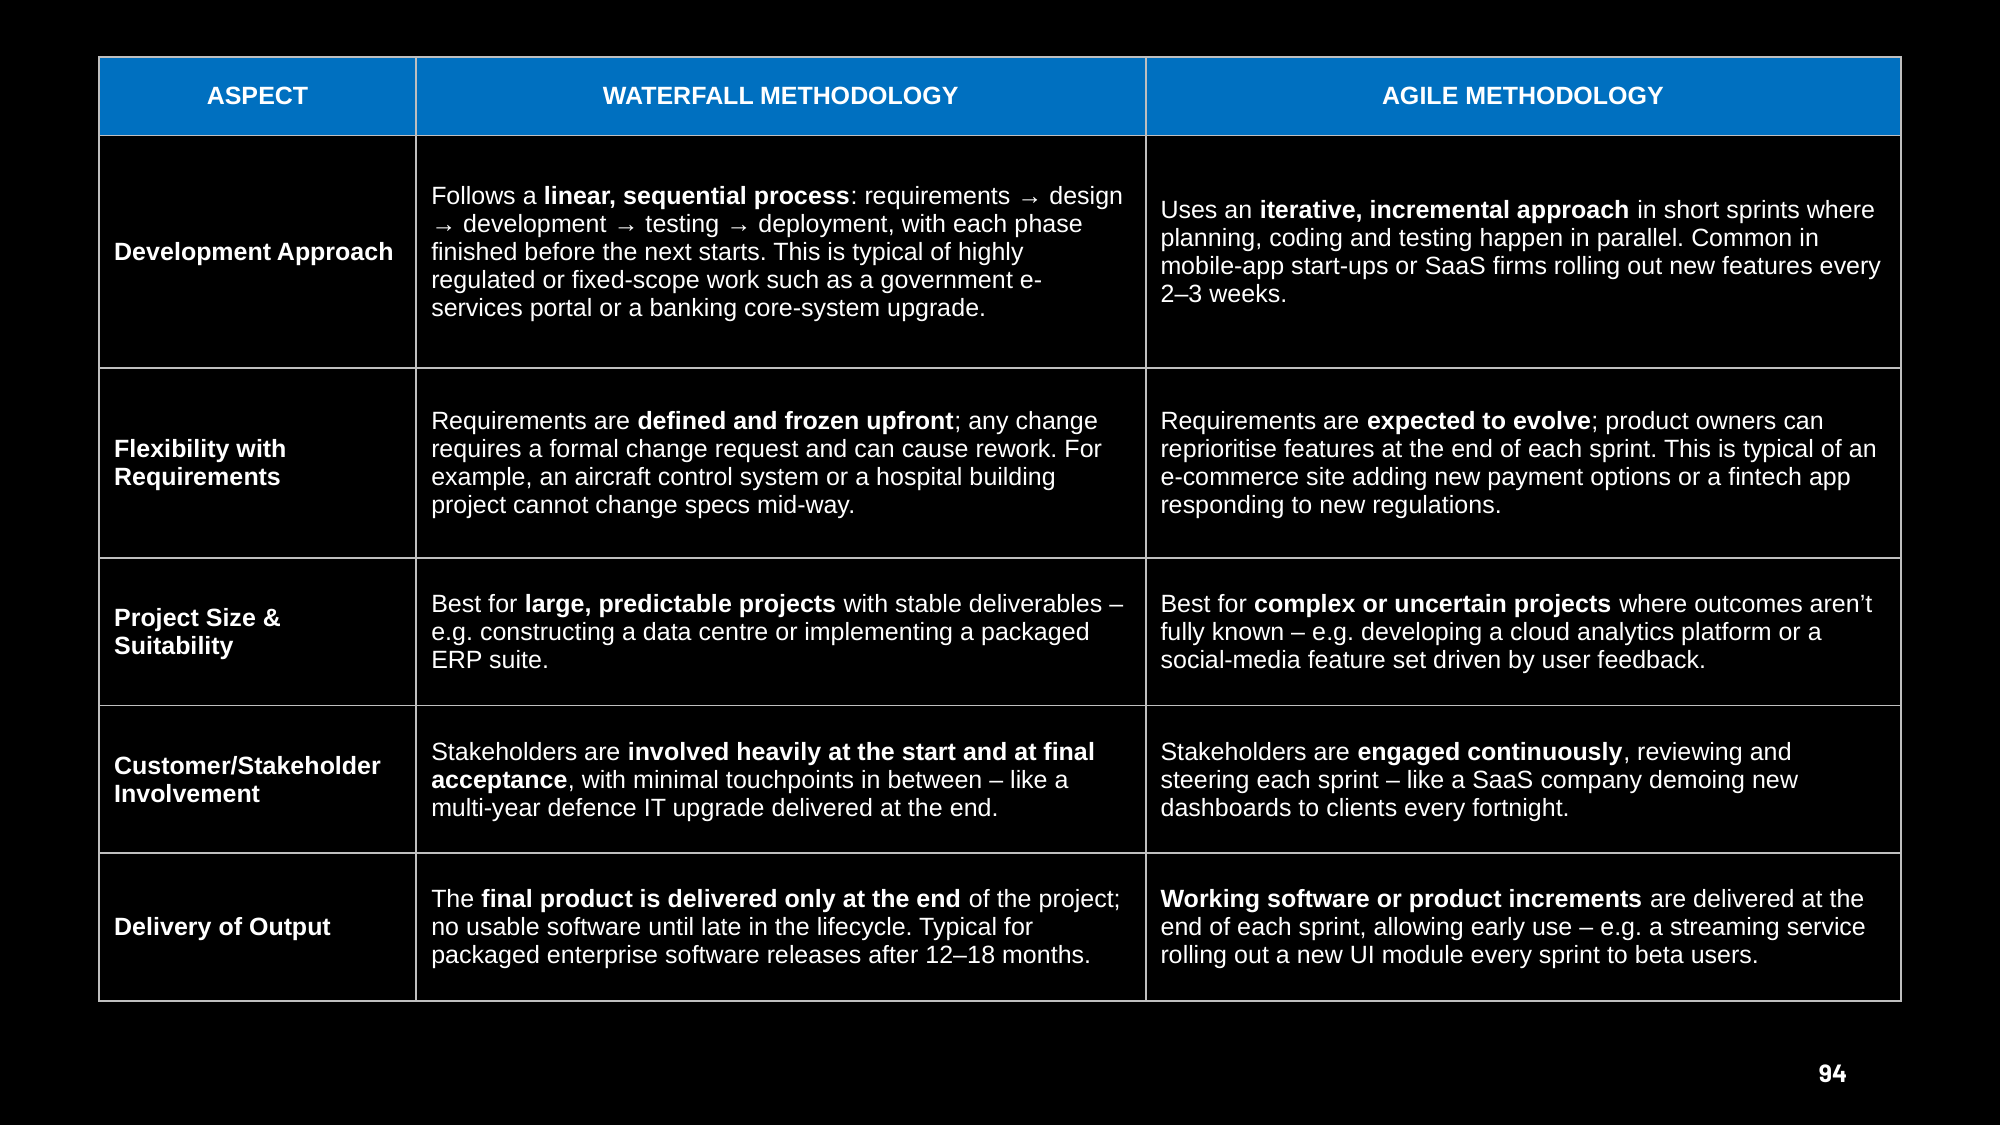

| ASPECT | WATERFALL METHODOLOGY | AGILE METHODOLOGY |
| --- | --- | --- |
| Development Approach | Follows a linear, sequential process: requirements → design → development → testing → deployment, with each phase finished before the next starts. This is typical of highly regulated or fixed-scope work such as a government e-services portal or a banking core-system upgrade. | Uses an iterative, incremental approach in short sprints where planning, coding and testing happen in parallel. Common in mobile-app start-ups or SaaS firms rolling out new features every 2–3 weeks. |
| Flexibility with Requirements | Requirements are defined and frozen upfront; any change requires a formal change request and can cause rework. For example, an aircraft control system or a hospital building project cannot change specs mid-way. | Requirements are expected to evolve; product owners can reprioritise features at the end of each sprint. This is typical of an e-commerce site adding new payment options or a fintech app responding to new regulations. |
| Project Size & Suitability | Best for large, predictable projects with stable deliverables – e.g. constructing a data centre or implementing a packaged ERP suite. | Best for complex or uncertain projects where outcomes aren’t fully known – e.g. developing a cloud analytics platform or a social-media feature set driven by user feedback. |
| Customer/Stakeholder Involvement | Stakeholders are involved heavily at the start and at final acceptance, with minimal touchpoints in between – like a multi-year defence IT upgrade delivered at the end. | Stakeholders are engaged continuously, reviewing and steering each sprint – like a SaaS company demoing new dashboards to clients every fortnight. |
| Delivery of Output | The final product is delivered only at the end of the project; no usable software until late in the lifecycle. Typical for packaged enterprise software releases after 12–18 months. | Working software or product increments are delivered at the end of each sprint, allowing early use – e.g. a streaming service rolling out a new UI module every sprint to beta users. |
94